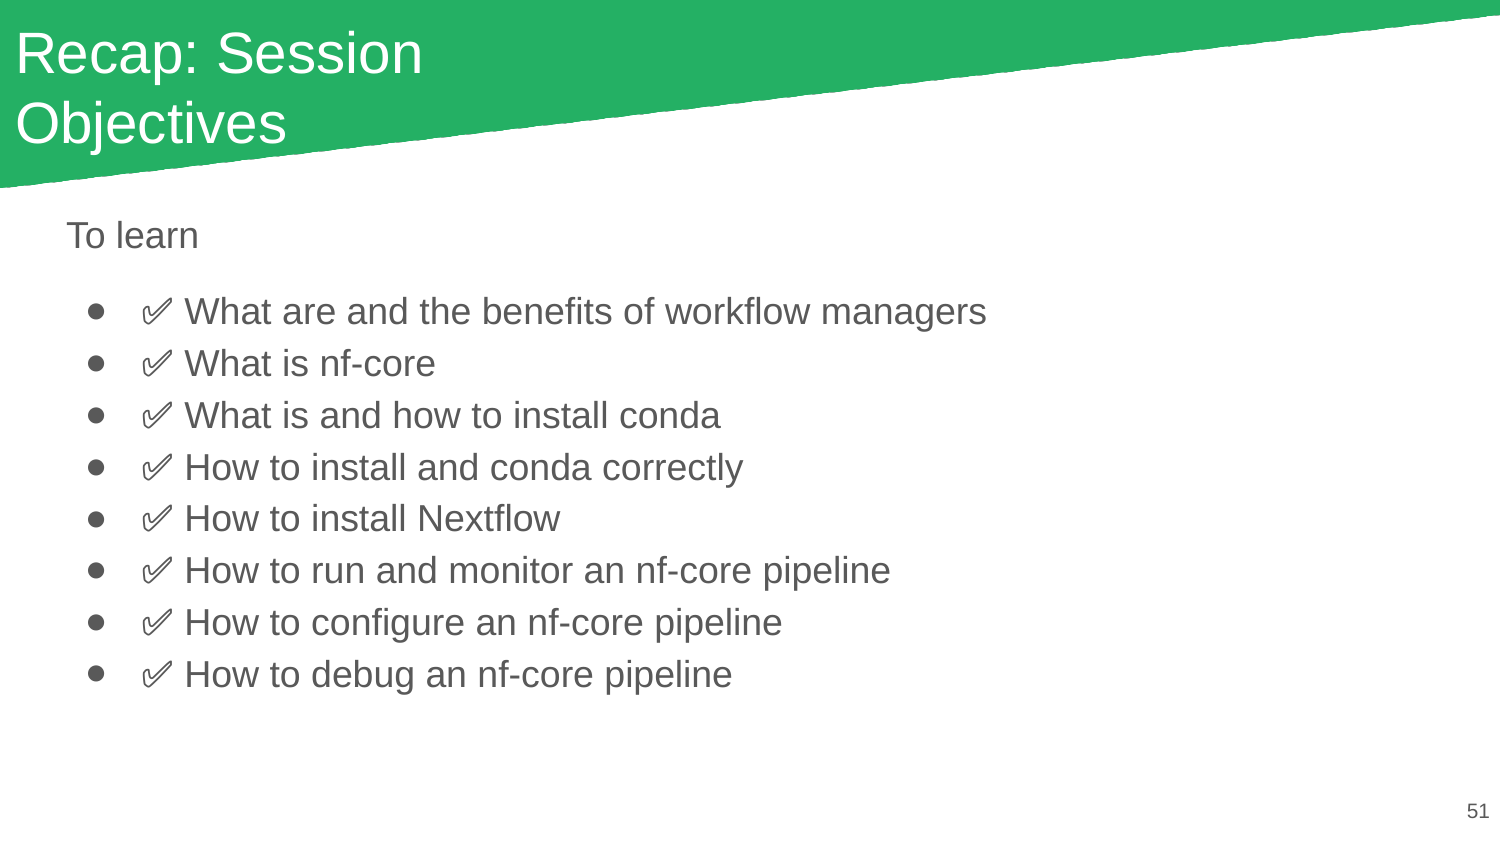

# Recap: Session Objectives
To learn
✅ What are and the benefits of workflow managers
✅ What is nf-core
✅ What is and how to install conda
✅ How to install and conda correctly
✅ How to install Nextflow
✅ How to run and monitor an nf-core pipeline
✅ How to configure an nf-core pipeline
✅ How to debug an nf-core pipeline
51